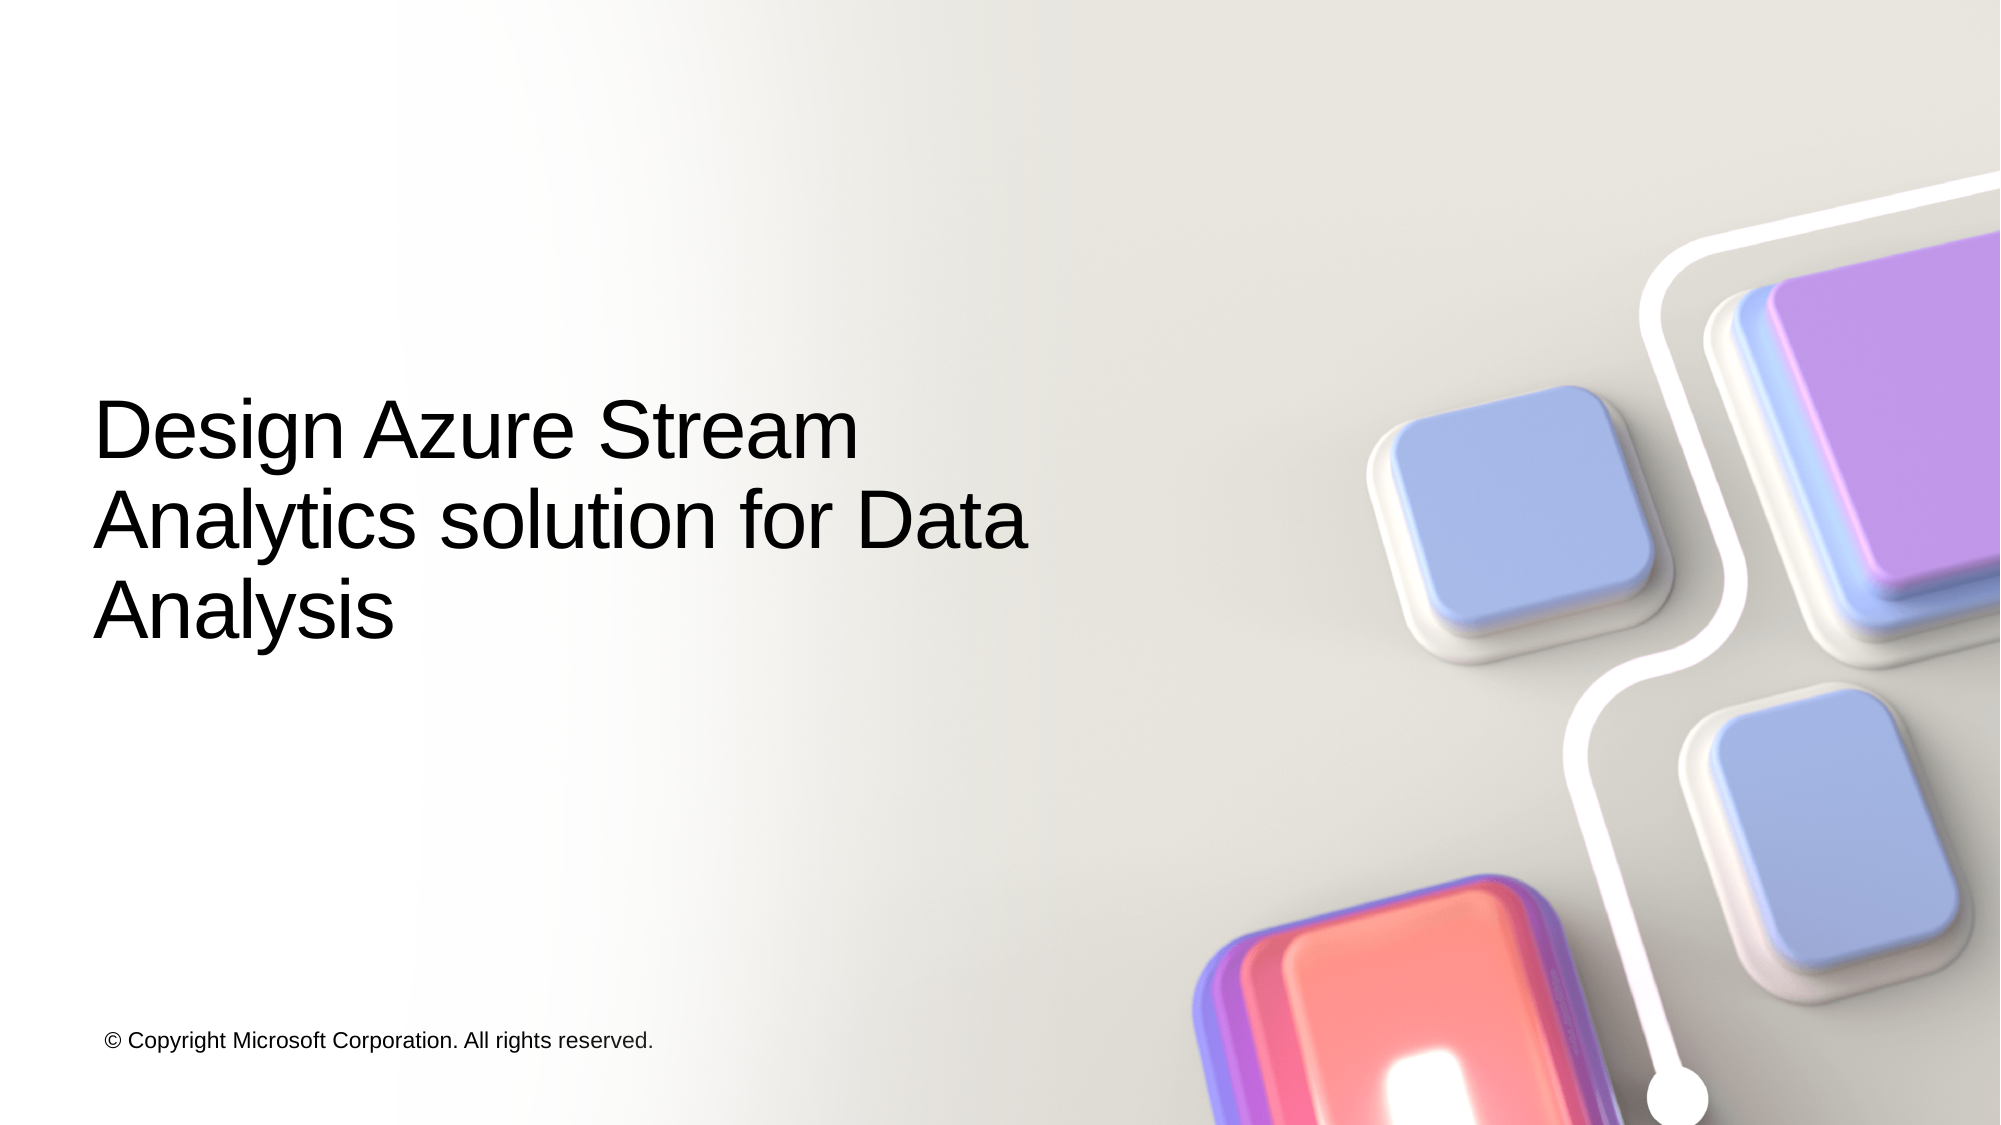

# Design Azure Stream Analytics solution for Data Analysis